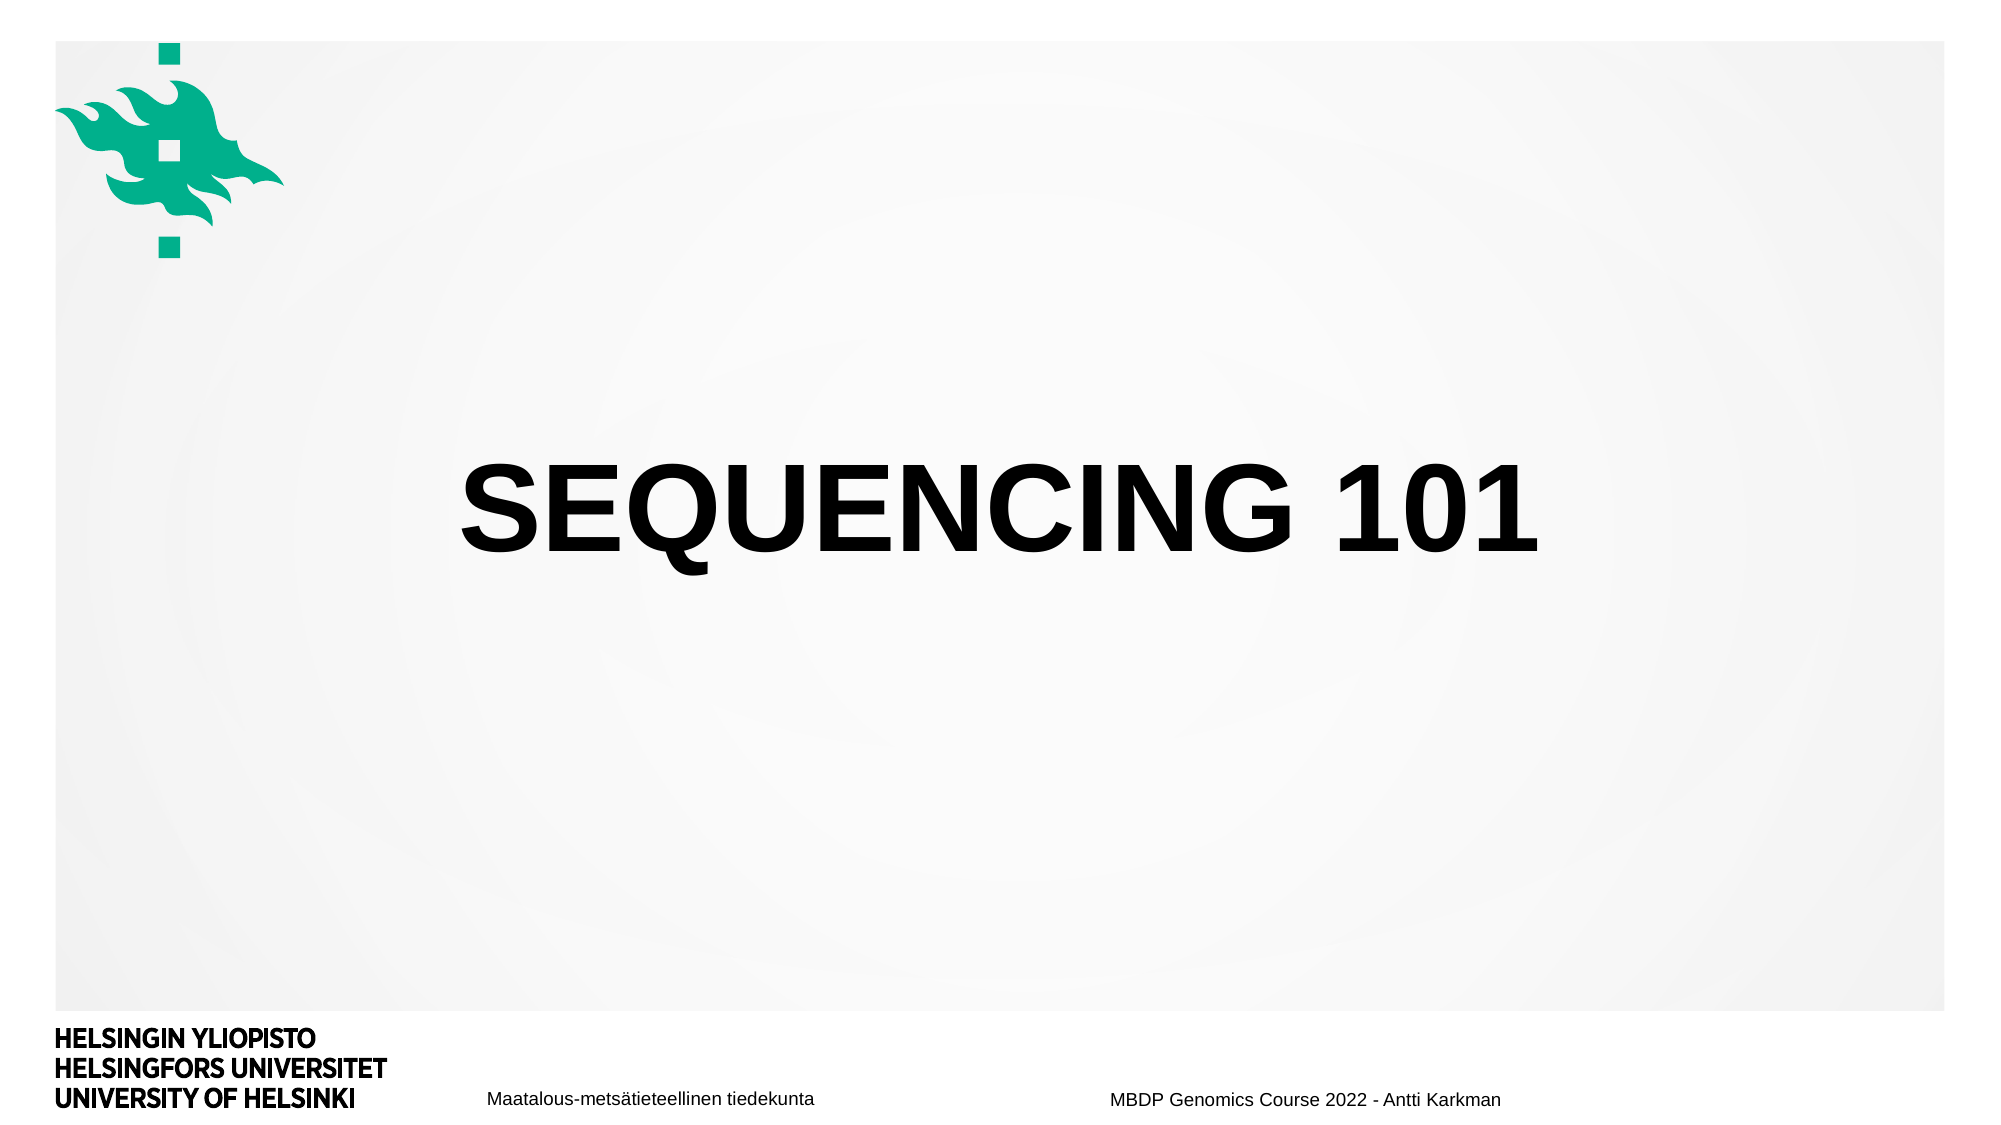

# Sequencing 101

MBDP Genomics Course 2022 - Antti Karkman